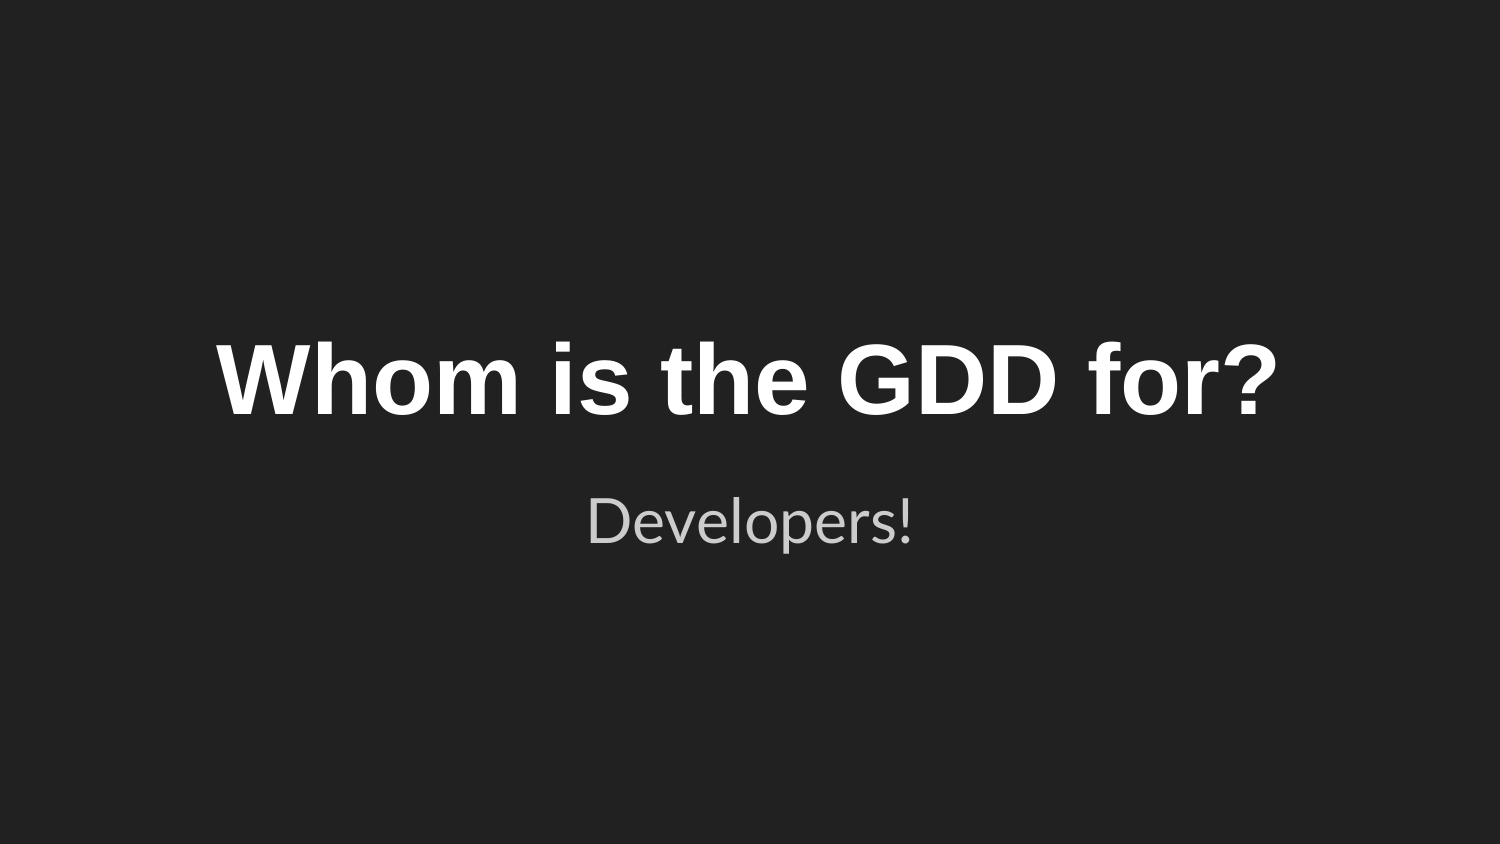

# Whom is the GDD for?
Developers!